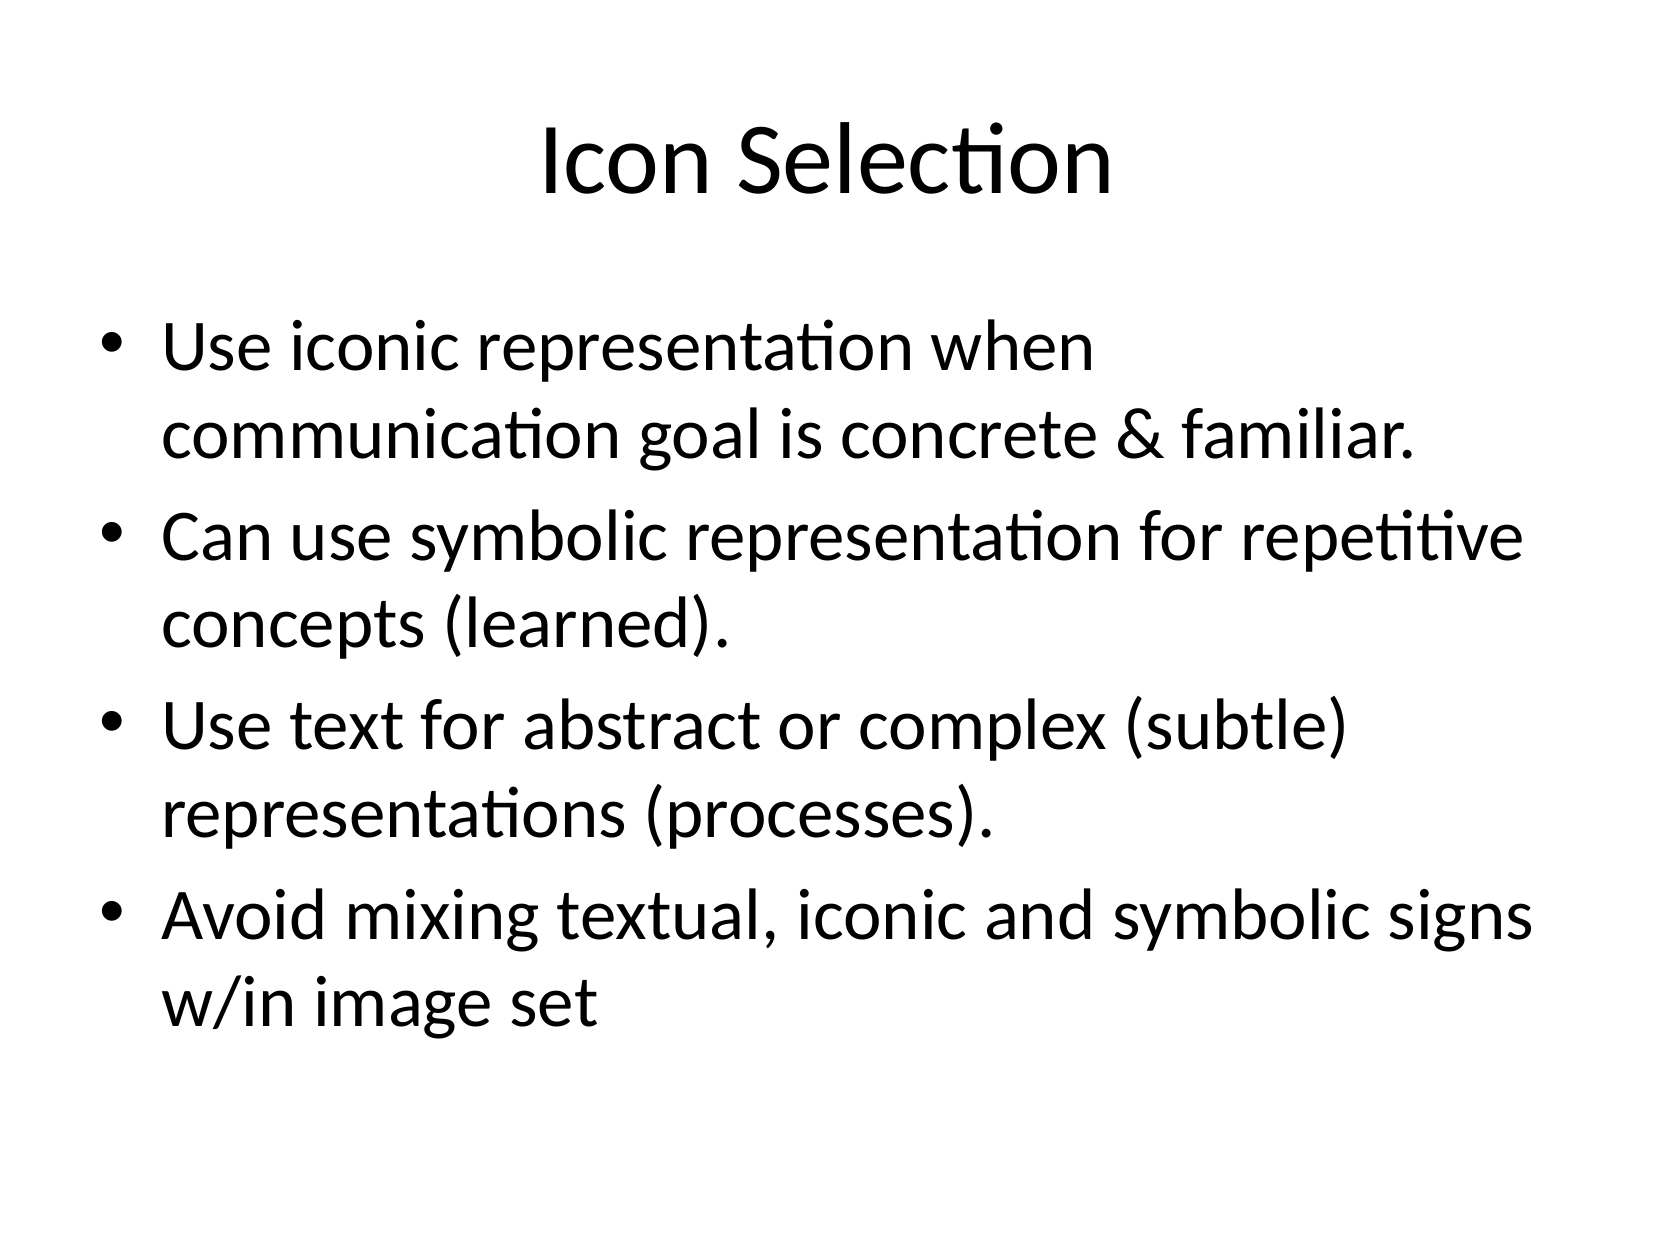

# Icon Selection
Use iconic representation when communication goal is concrete & familiar.
Can use symbolic representation for repetitive concepts (learned).
Use text for abstract or complex (subtle) representations (processes).
Avoid mixing textual, iconic and symbolic signs w/in image set